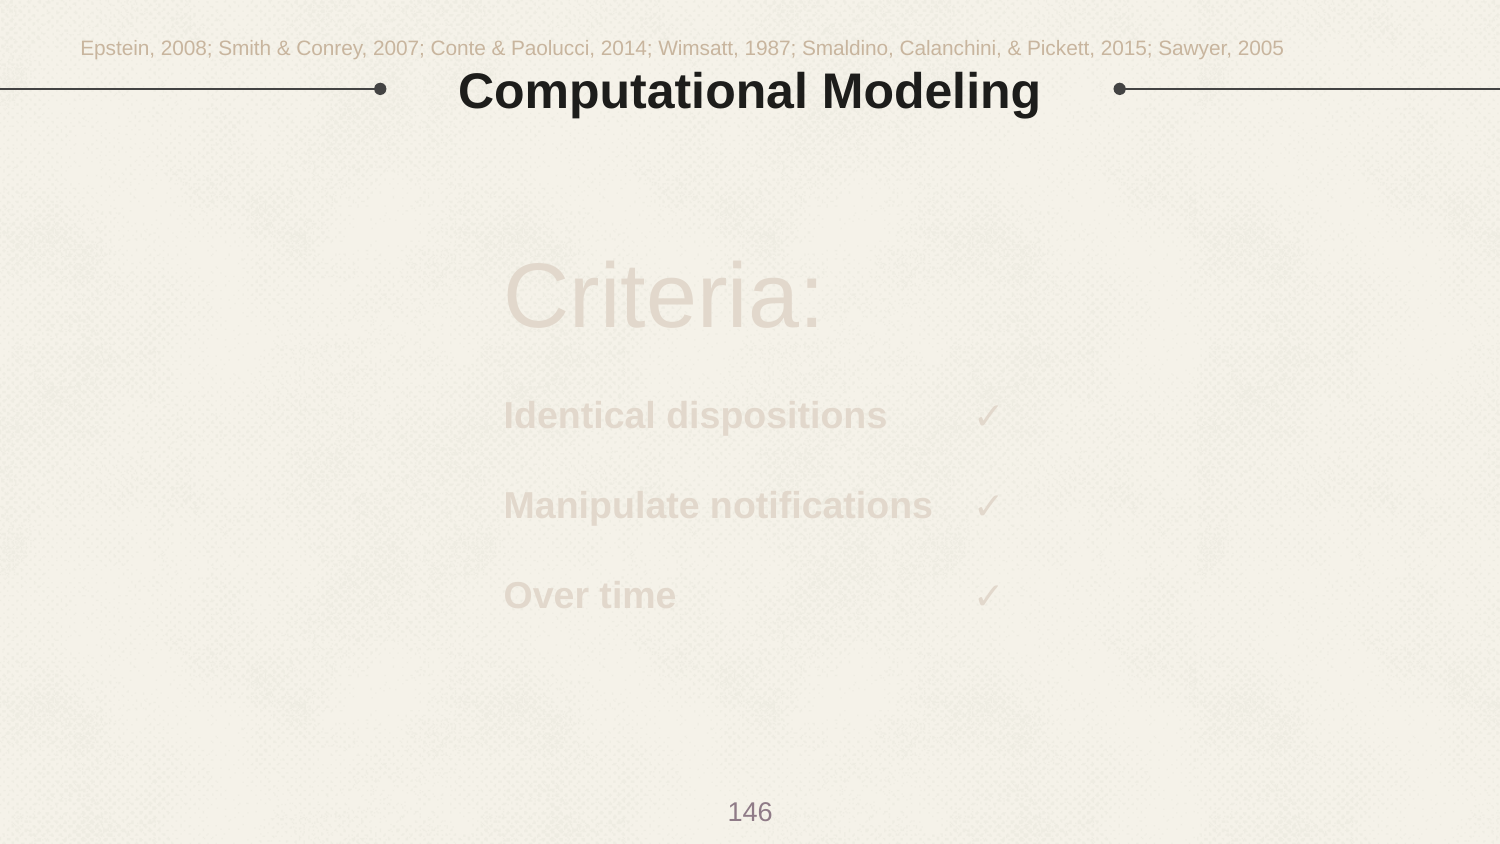

Epstein, 2008; Smith & Conrey, 2007; Conte & Paolucci, 2014; Wimsatt, 1987; Smaldino, Calanchini, & Pickett, 2015; Sawyer, 2005
# Computational Modeling
Criteria:
Identical dispositions
Manipulate notifications
Over time
✓
✓
✓
146